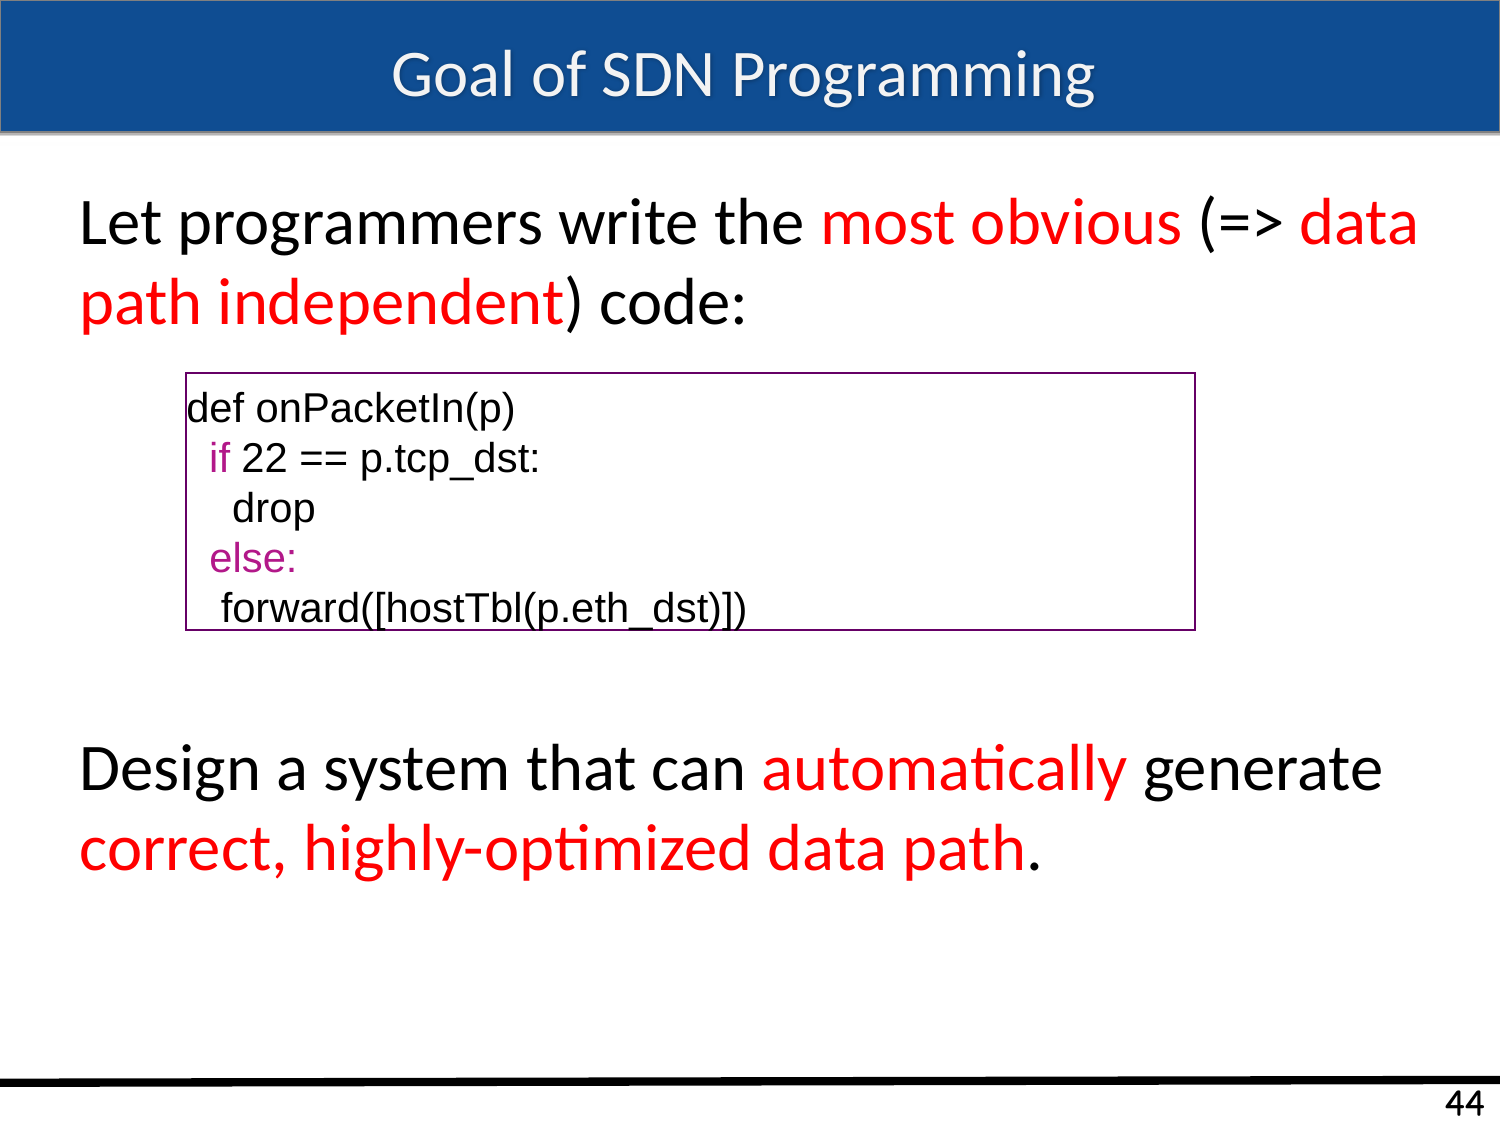

# Goal of SDN Programming
Let programmers write the most obvious (=> data path independent) code:

Design a system that can automatically generate correct, highly-optimized data path.

def onPacketIn(p)
  if 22 == p.tcp_dst:
    drop
  else:
   forward([hostTbl(p.eth_dst)])
44